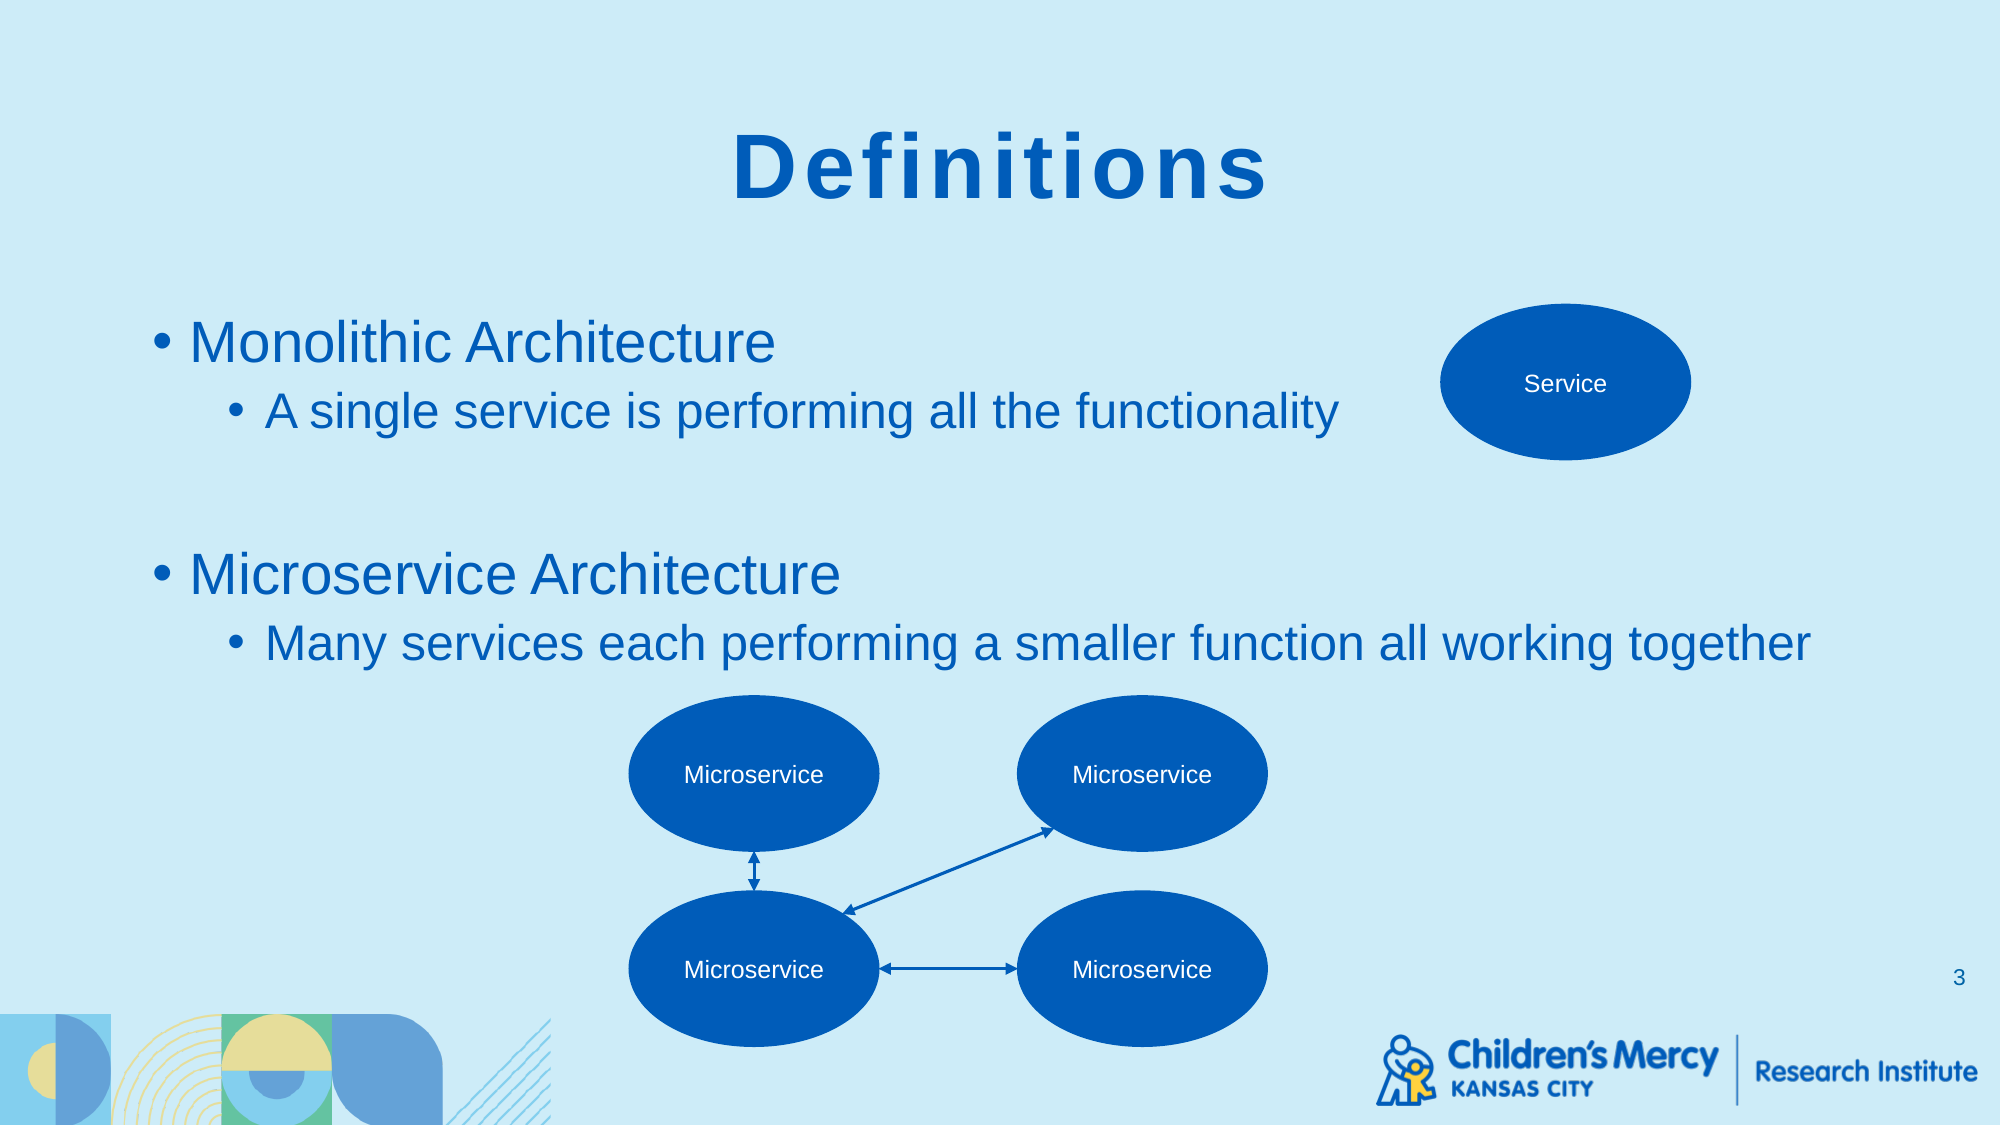

# Definitions
Monolithic Architecture
A single service is performing all the functionality

Microservice Architecture
Many services each performing a smaller function all working together
Service
Microservice
Microservice
Microservice
Microservice
3